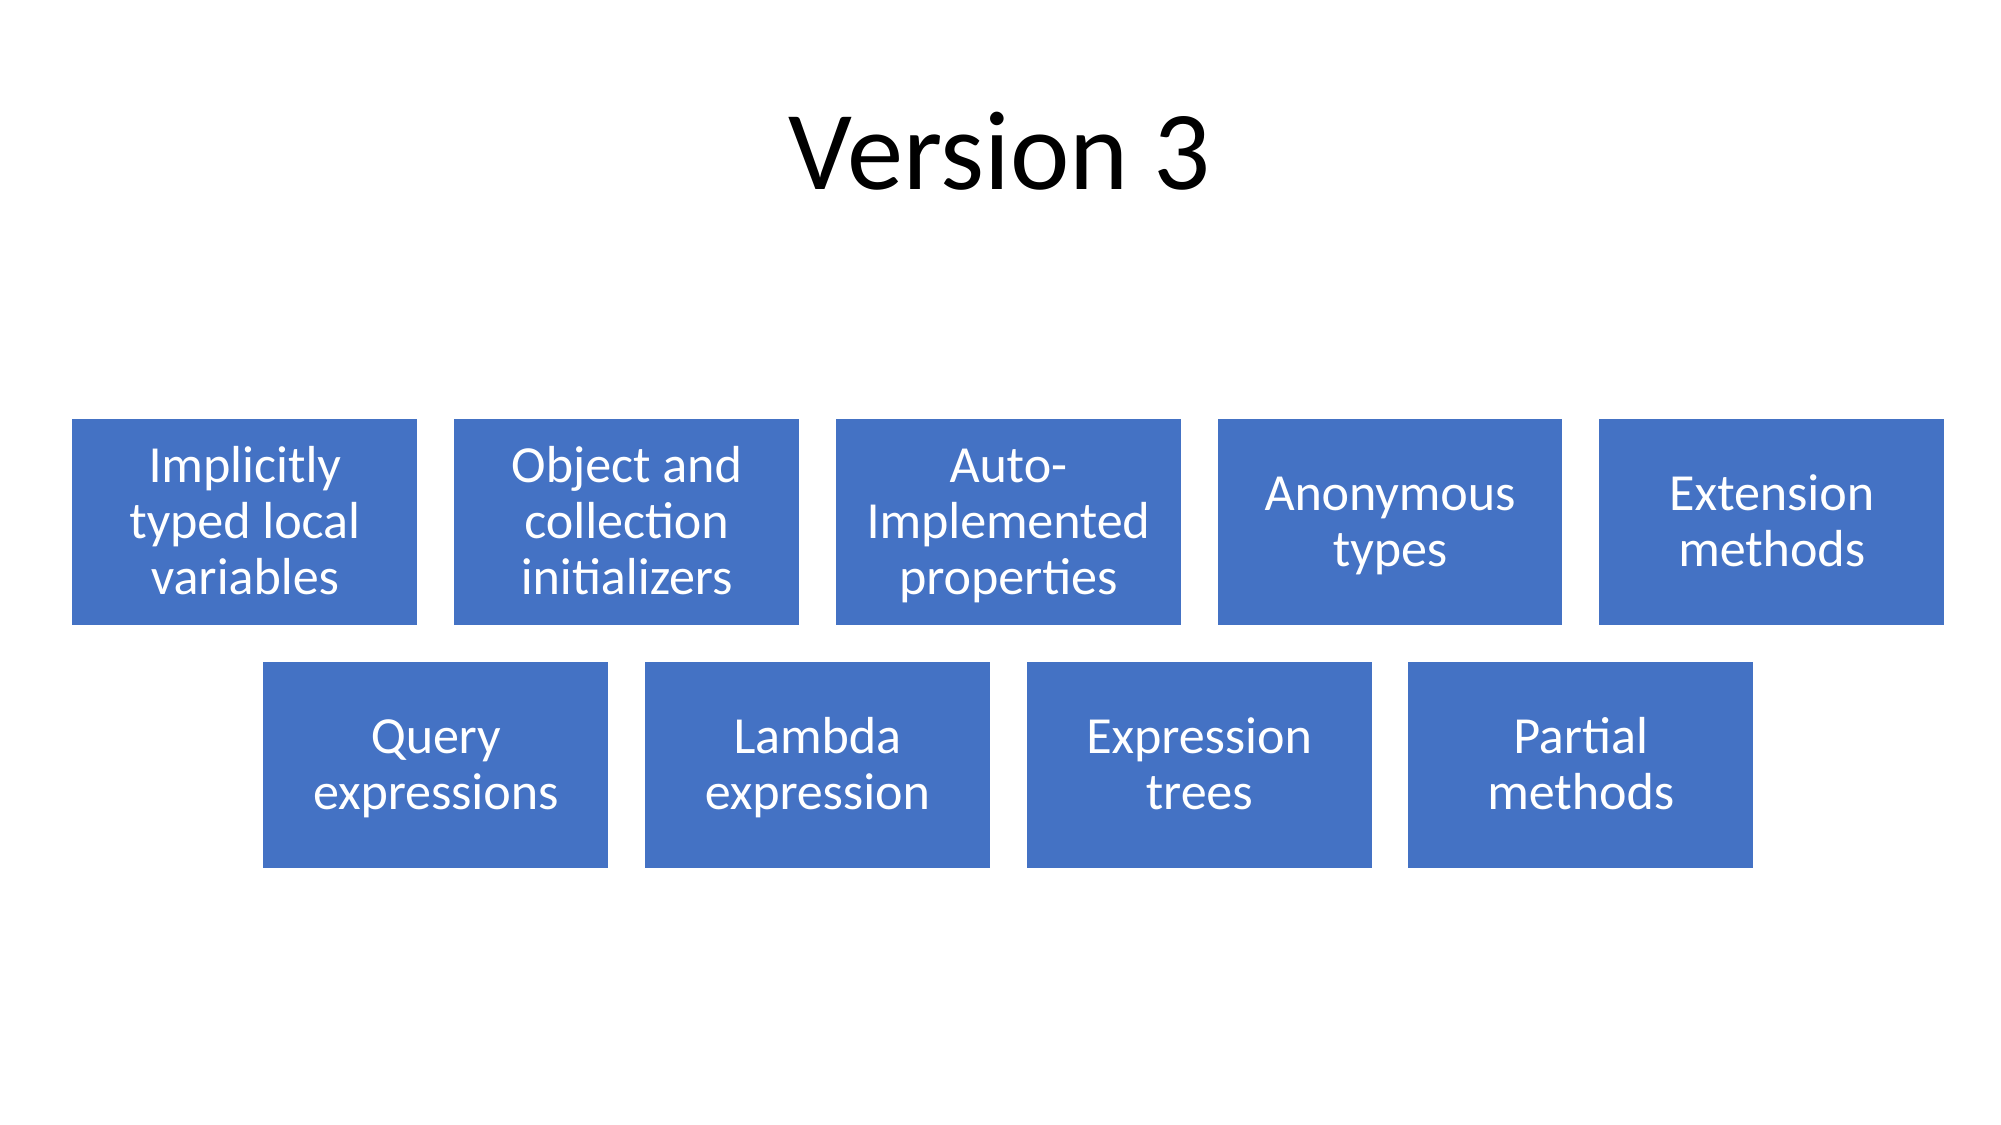

Version 3
Implicitly typed local variables
Object and collection initializers
Auto-Implemented properties
Anonymous types
Extension methods
Query expressions
Lambda expression
Expression trees
Partial methods